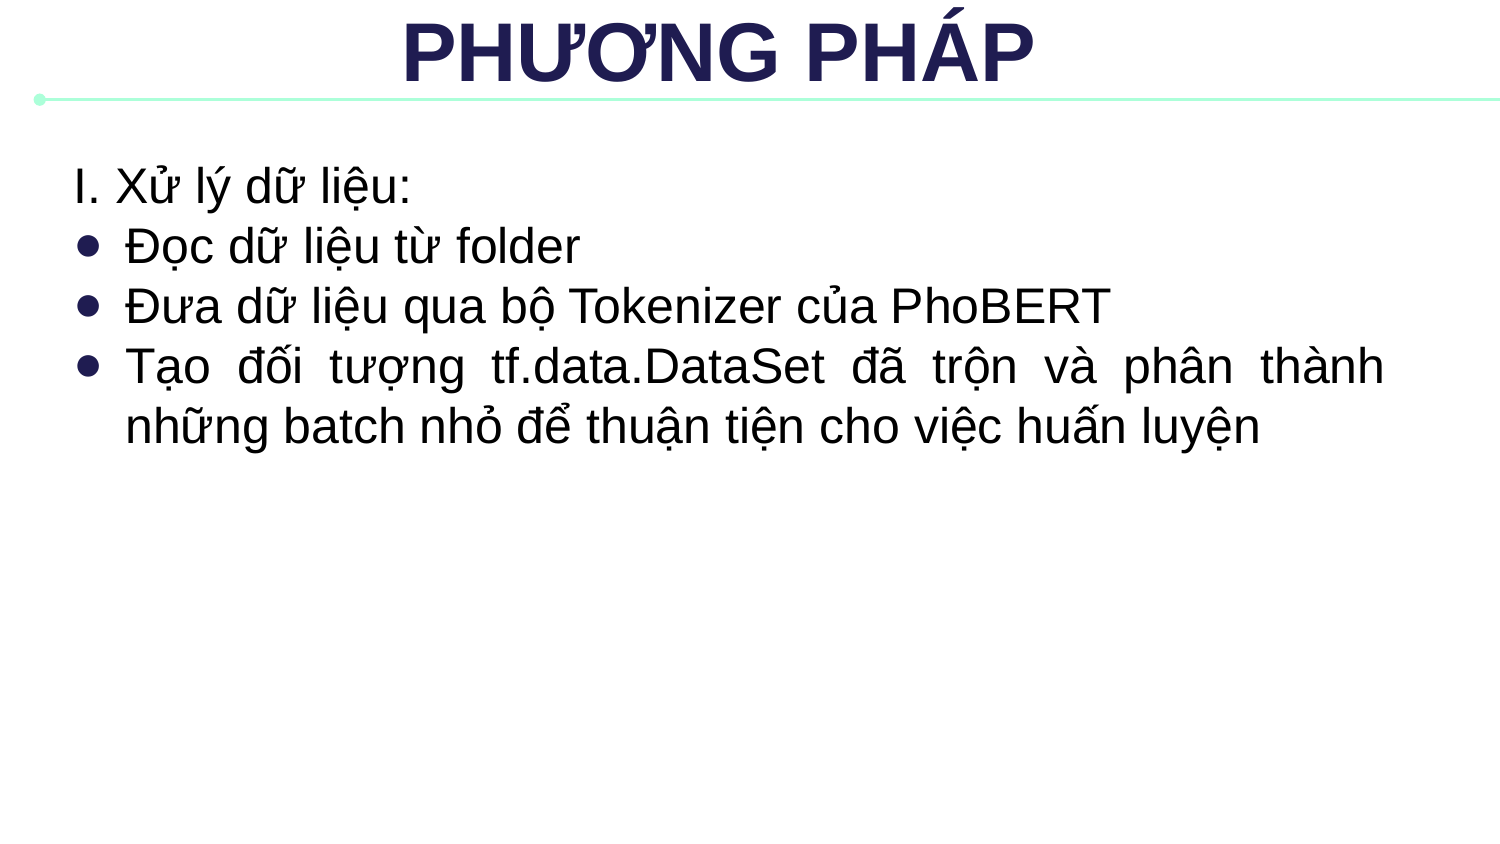

# Phương pháp
I. Xử lý dữ liệu:
Đọc dữ liệu từ folder
Đưa dữ liệu qua bộ Tokenizer của PhoBERT
Tạo đối tượng tf.data.DataSet đã trộn và phân thành những batch nhỏ để thuận tiện cho việc huấn luyện